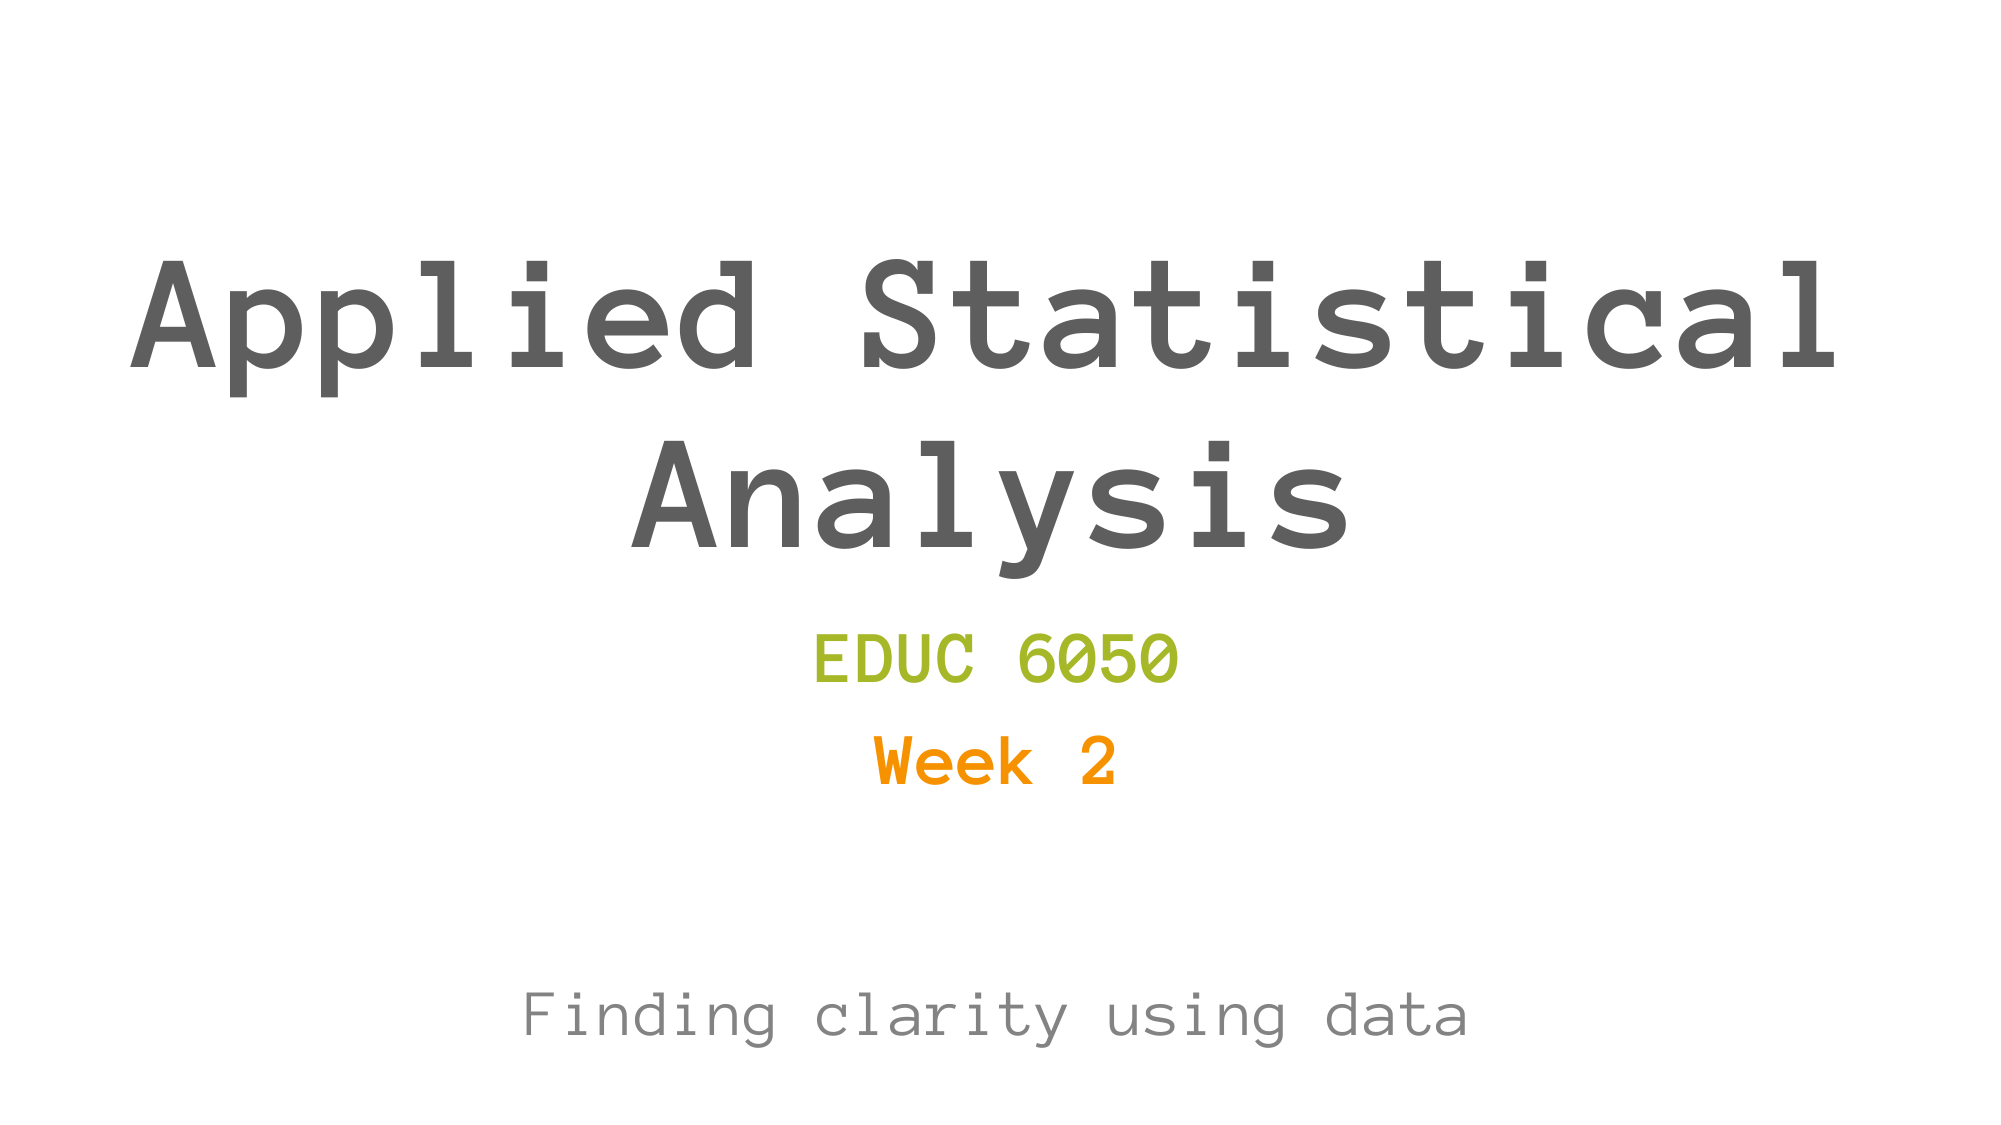

# Applied Statistical Analysis
EDUC 6050
Week 2
Finding clarity using data